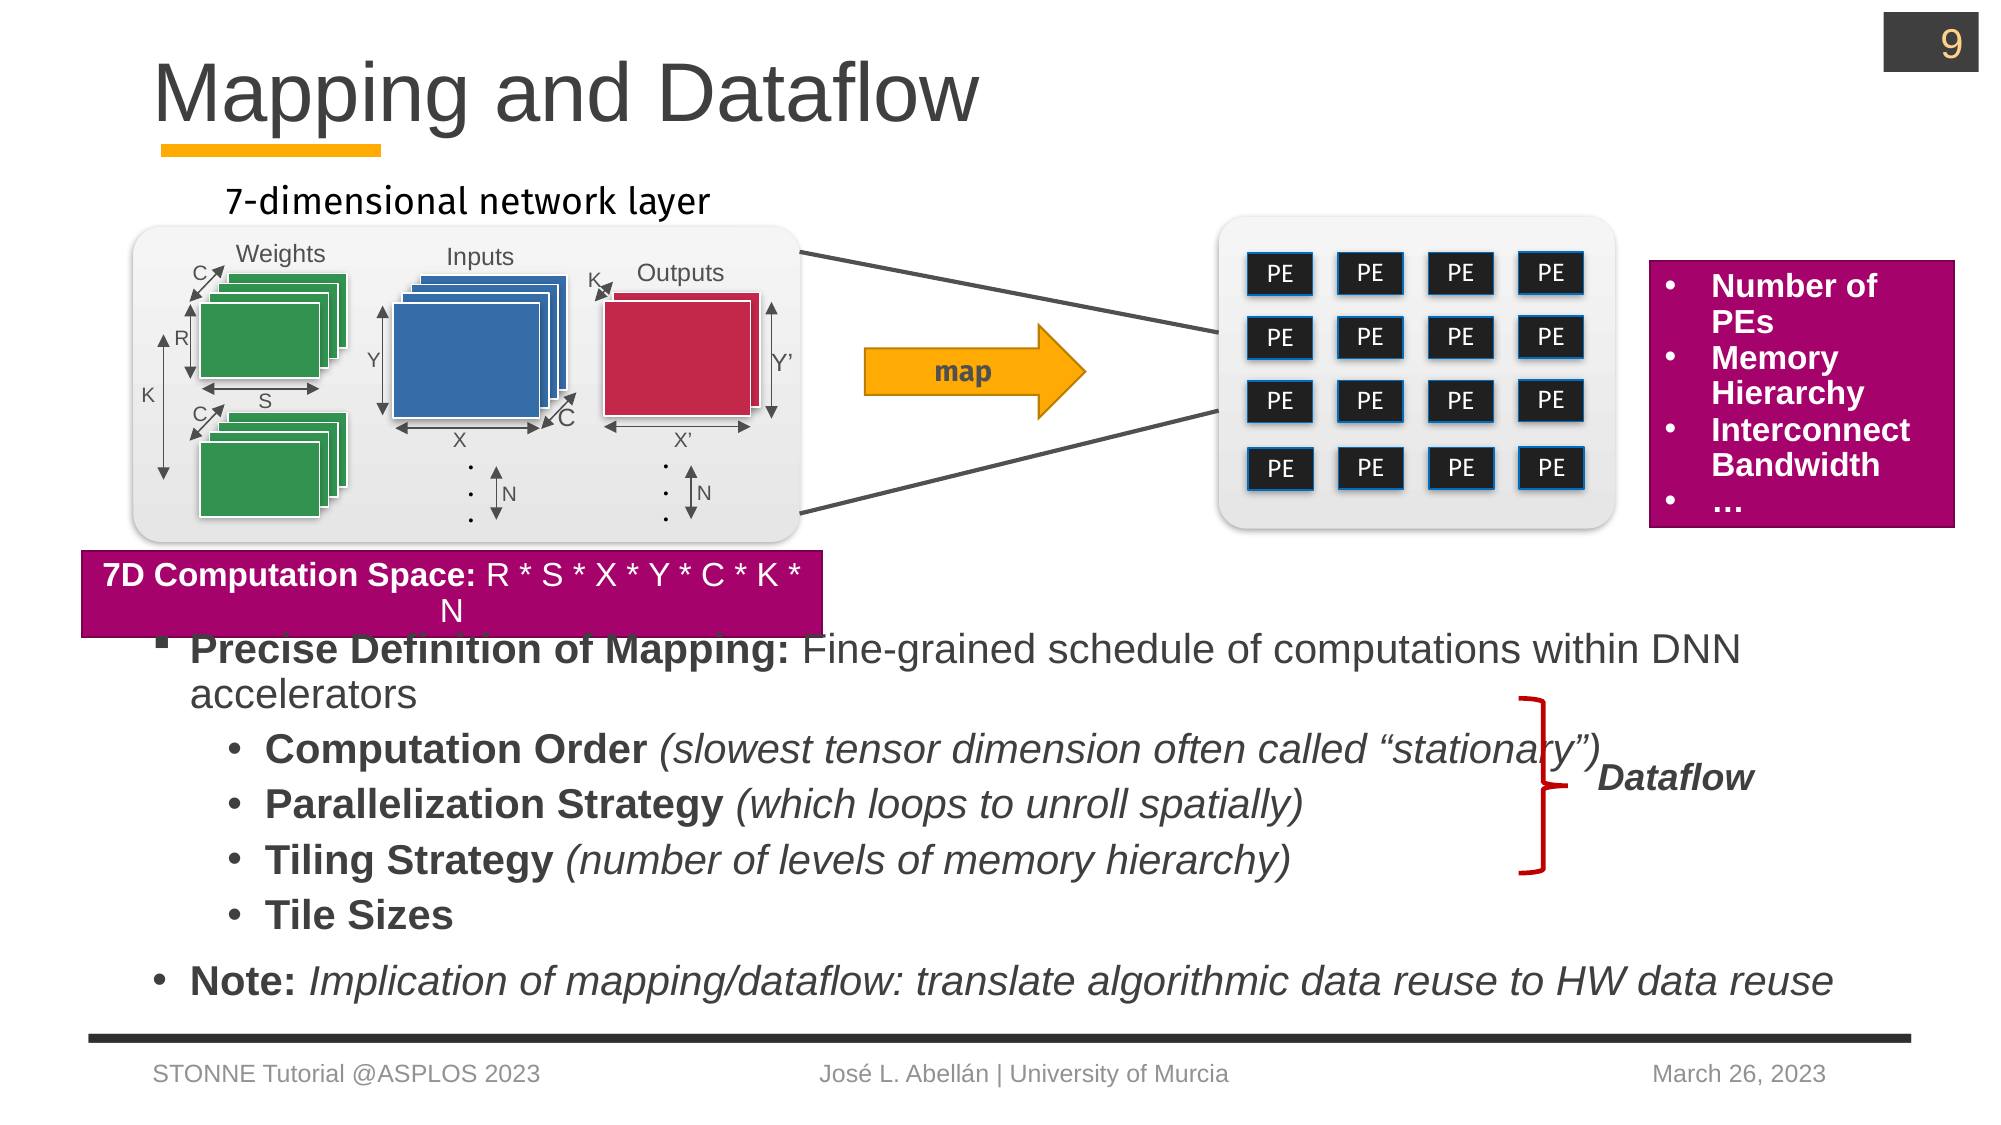

9
# Mapping and Dataflow
7-dimensional network layer

Weights
Inputs
Outputs

R
Y
Y’
S
X’
X
C
K

K
C
C

.
.
.
N
.
.
.
N

PE
PE
PE
PE
PE
PE
PE
PE
PE
PE
PE
PE
PE
PE
PE
PE
Number of PEs
Memory Hierarchy
Interconnect Bandwidth
…
map
7D Computation Space: R * S * X * Y * C * K * N
Precise Definition of Mapping: Fine-grained schedule of computations within DNN accelerators
Computation Order (slowest tensor dimension often called “stationary”)
Parallelization Strategy (which loops to unroll spatially)
Tiling Strategy (number of levels of memory hierarchy)
Tile Sizes
Note: Implication of mapping/dataflow: translate algorithmic data reuse to HW data reuse

Dataflow
STONNE Tutorial @ASPLOS 2023                                        José L. Abellán | University of Murcia
March 26, 2023